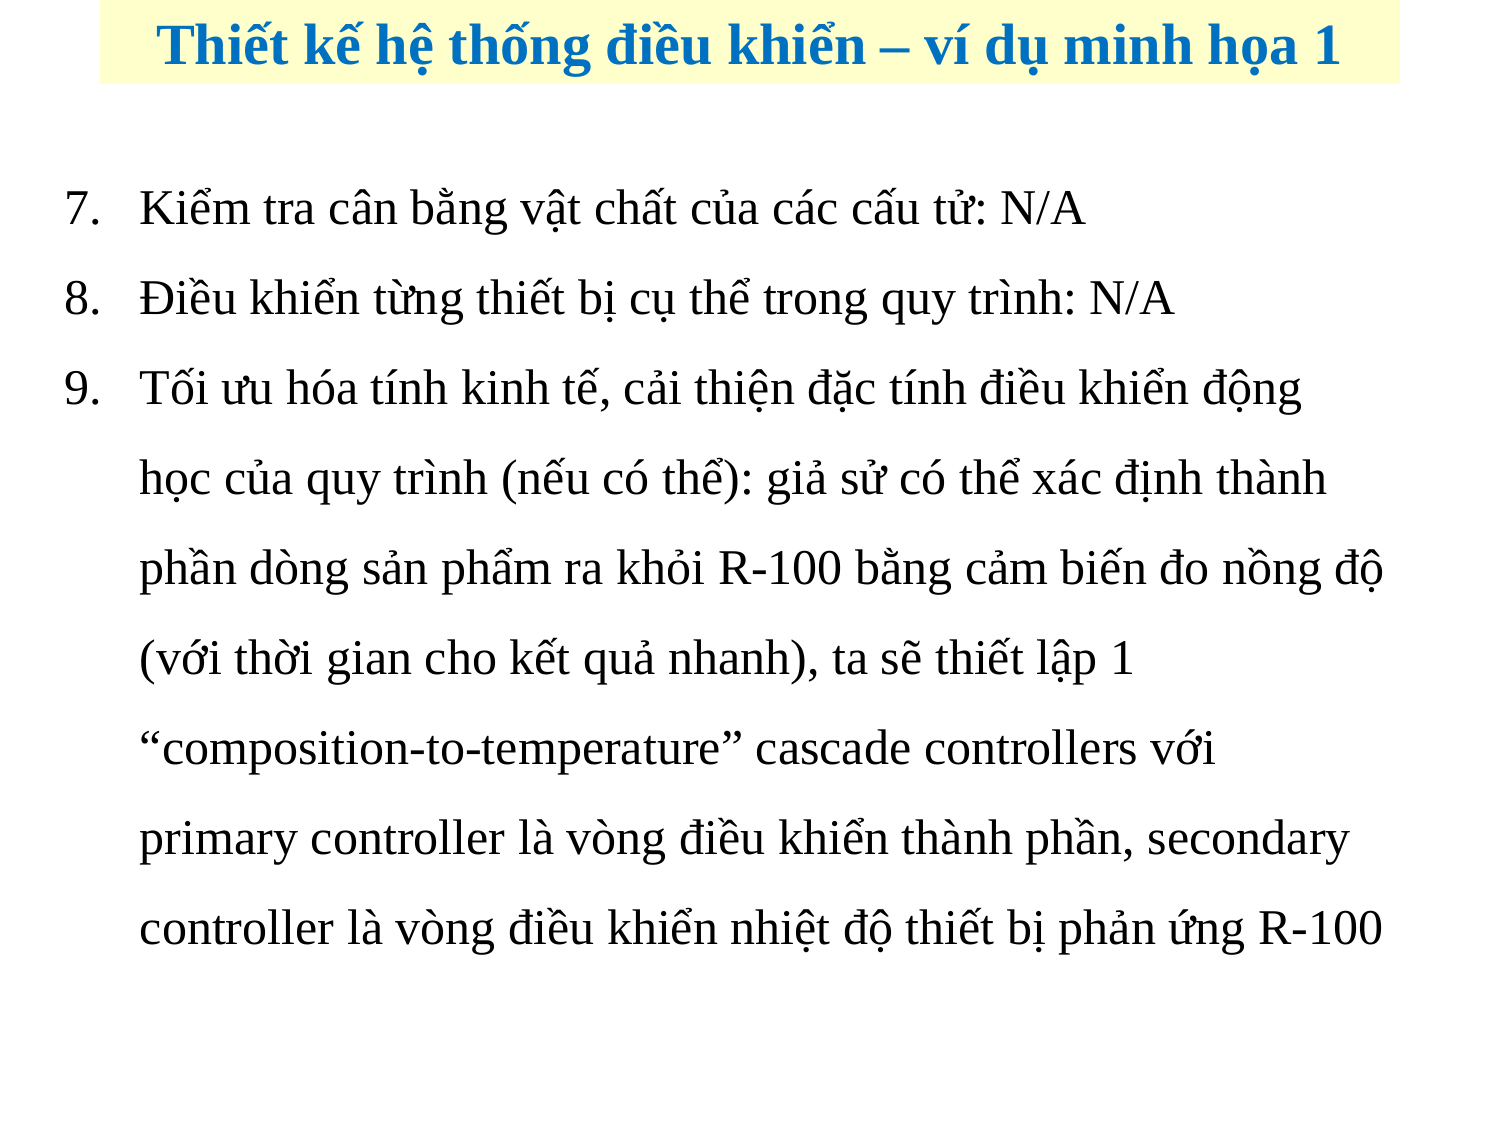

Thiết kế hệ thống điều khiển – ví dụ minh họa 1
Kiểm tra cân bằng vật chất của các cấu tử: N/A
Điều khiển từng thiết bị cụ thể trong quy trình: N/A
Tối ưu hóa tính kinh tế, cải thiện đặc tính điều khiển động học của quy trình (nếu có thể): giả sử có thể xác định thành phần dòng sản phẩm ra khỏi R-100 bằng cảm biến đo nồng độ (với thời gian cho kết quả nhanh), ta sẽ thiết lập 1 “composition-to-temperature” cascade controllers với primary controller là vòng điều khiển thành phần, secondary controller là vòng điều khiển nhiệt độ thiết bị phản ứng R-100